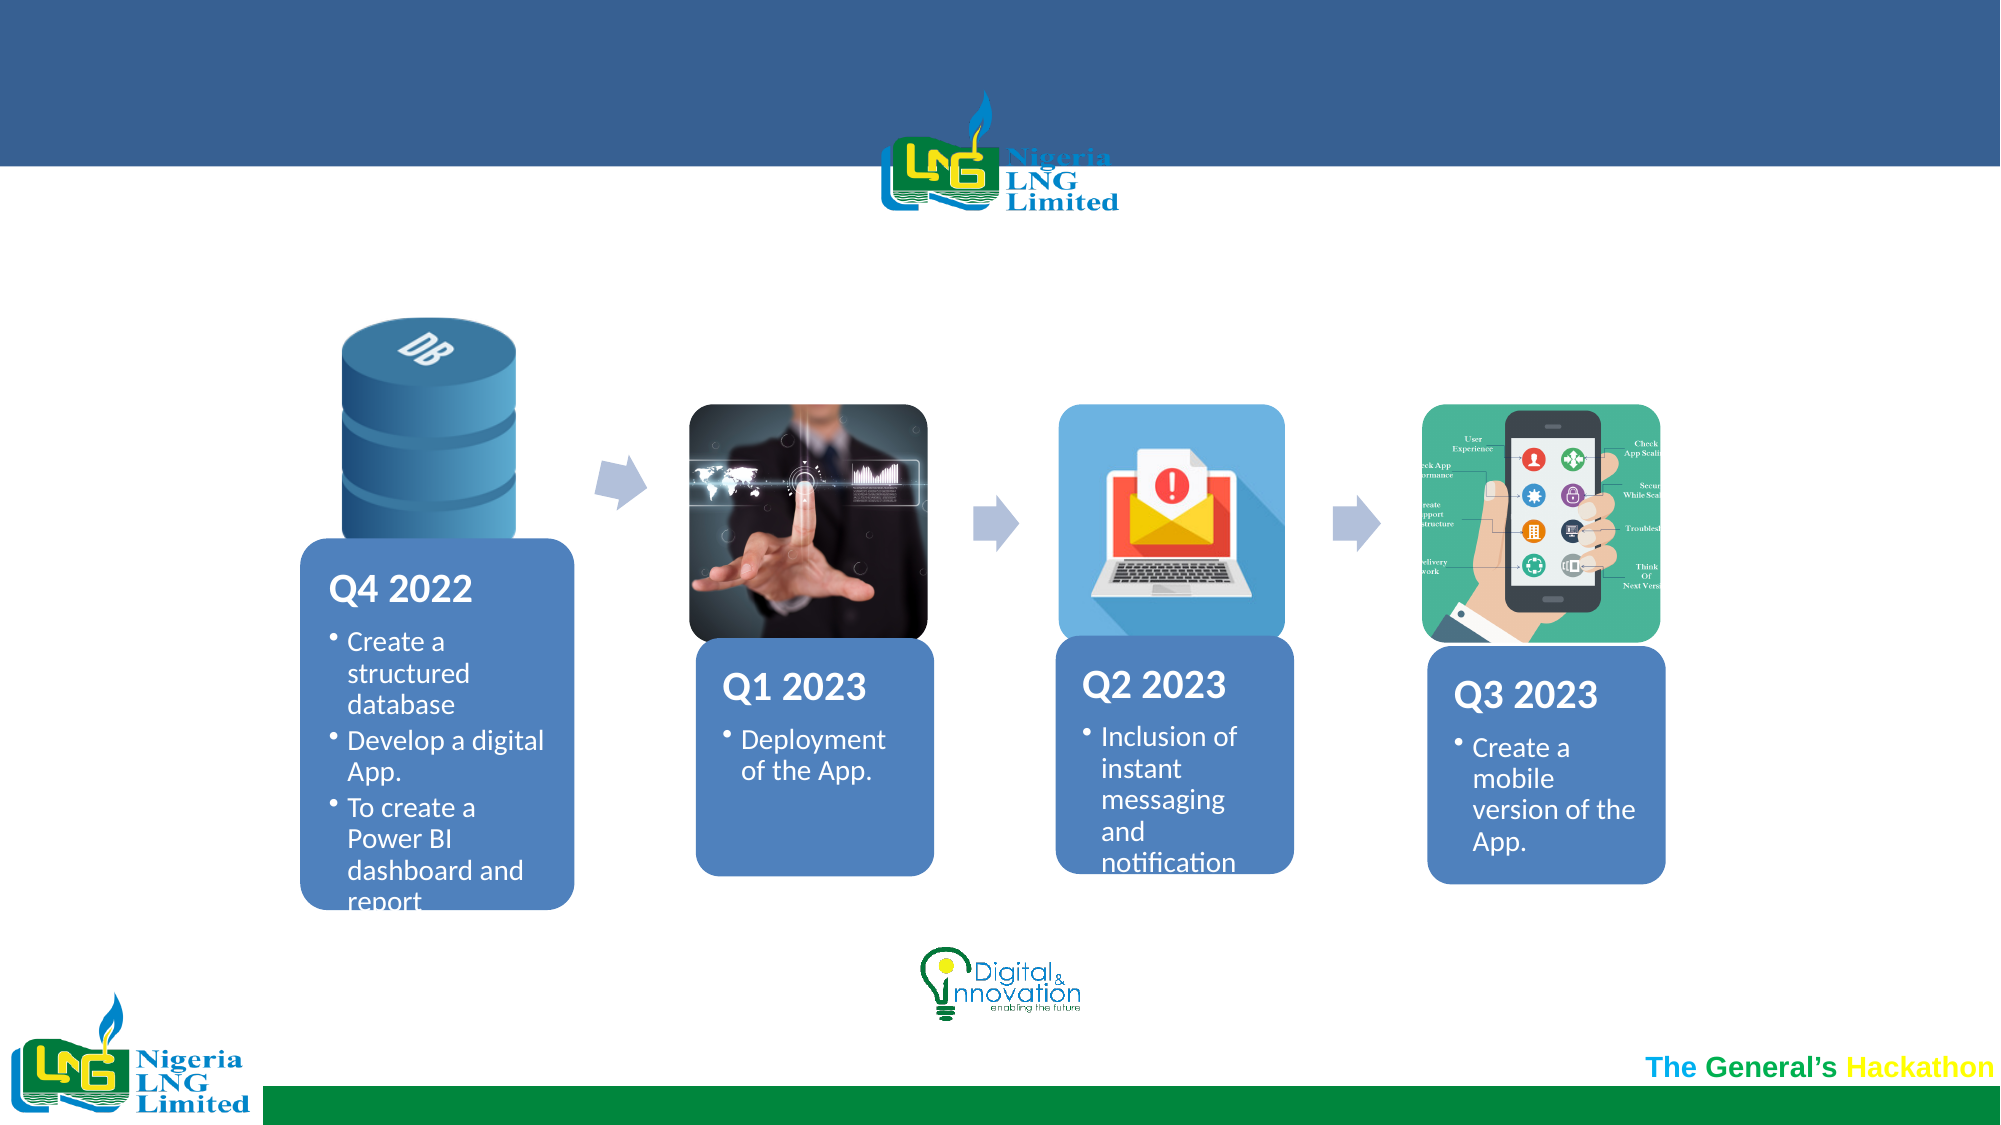

Q4 2022
Create a structured database
Develop a digital App.
To create a Power BI dashboard and report

Q1 2023
Deployment of the App.

Q2 2023
Inclusion of instant messaging and notification

Q3 2023
Create a mobile version of the App.
The General’s Hackathon